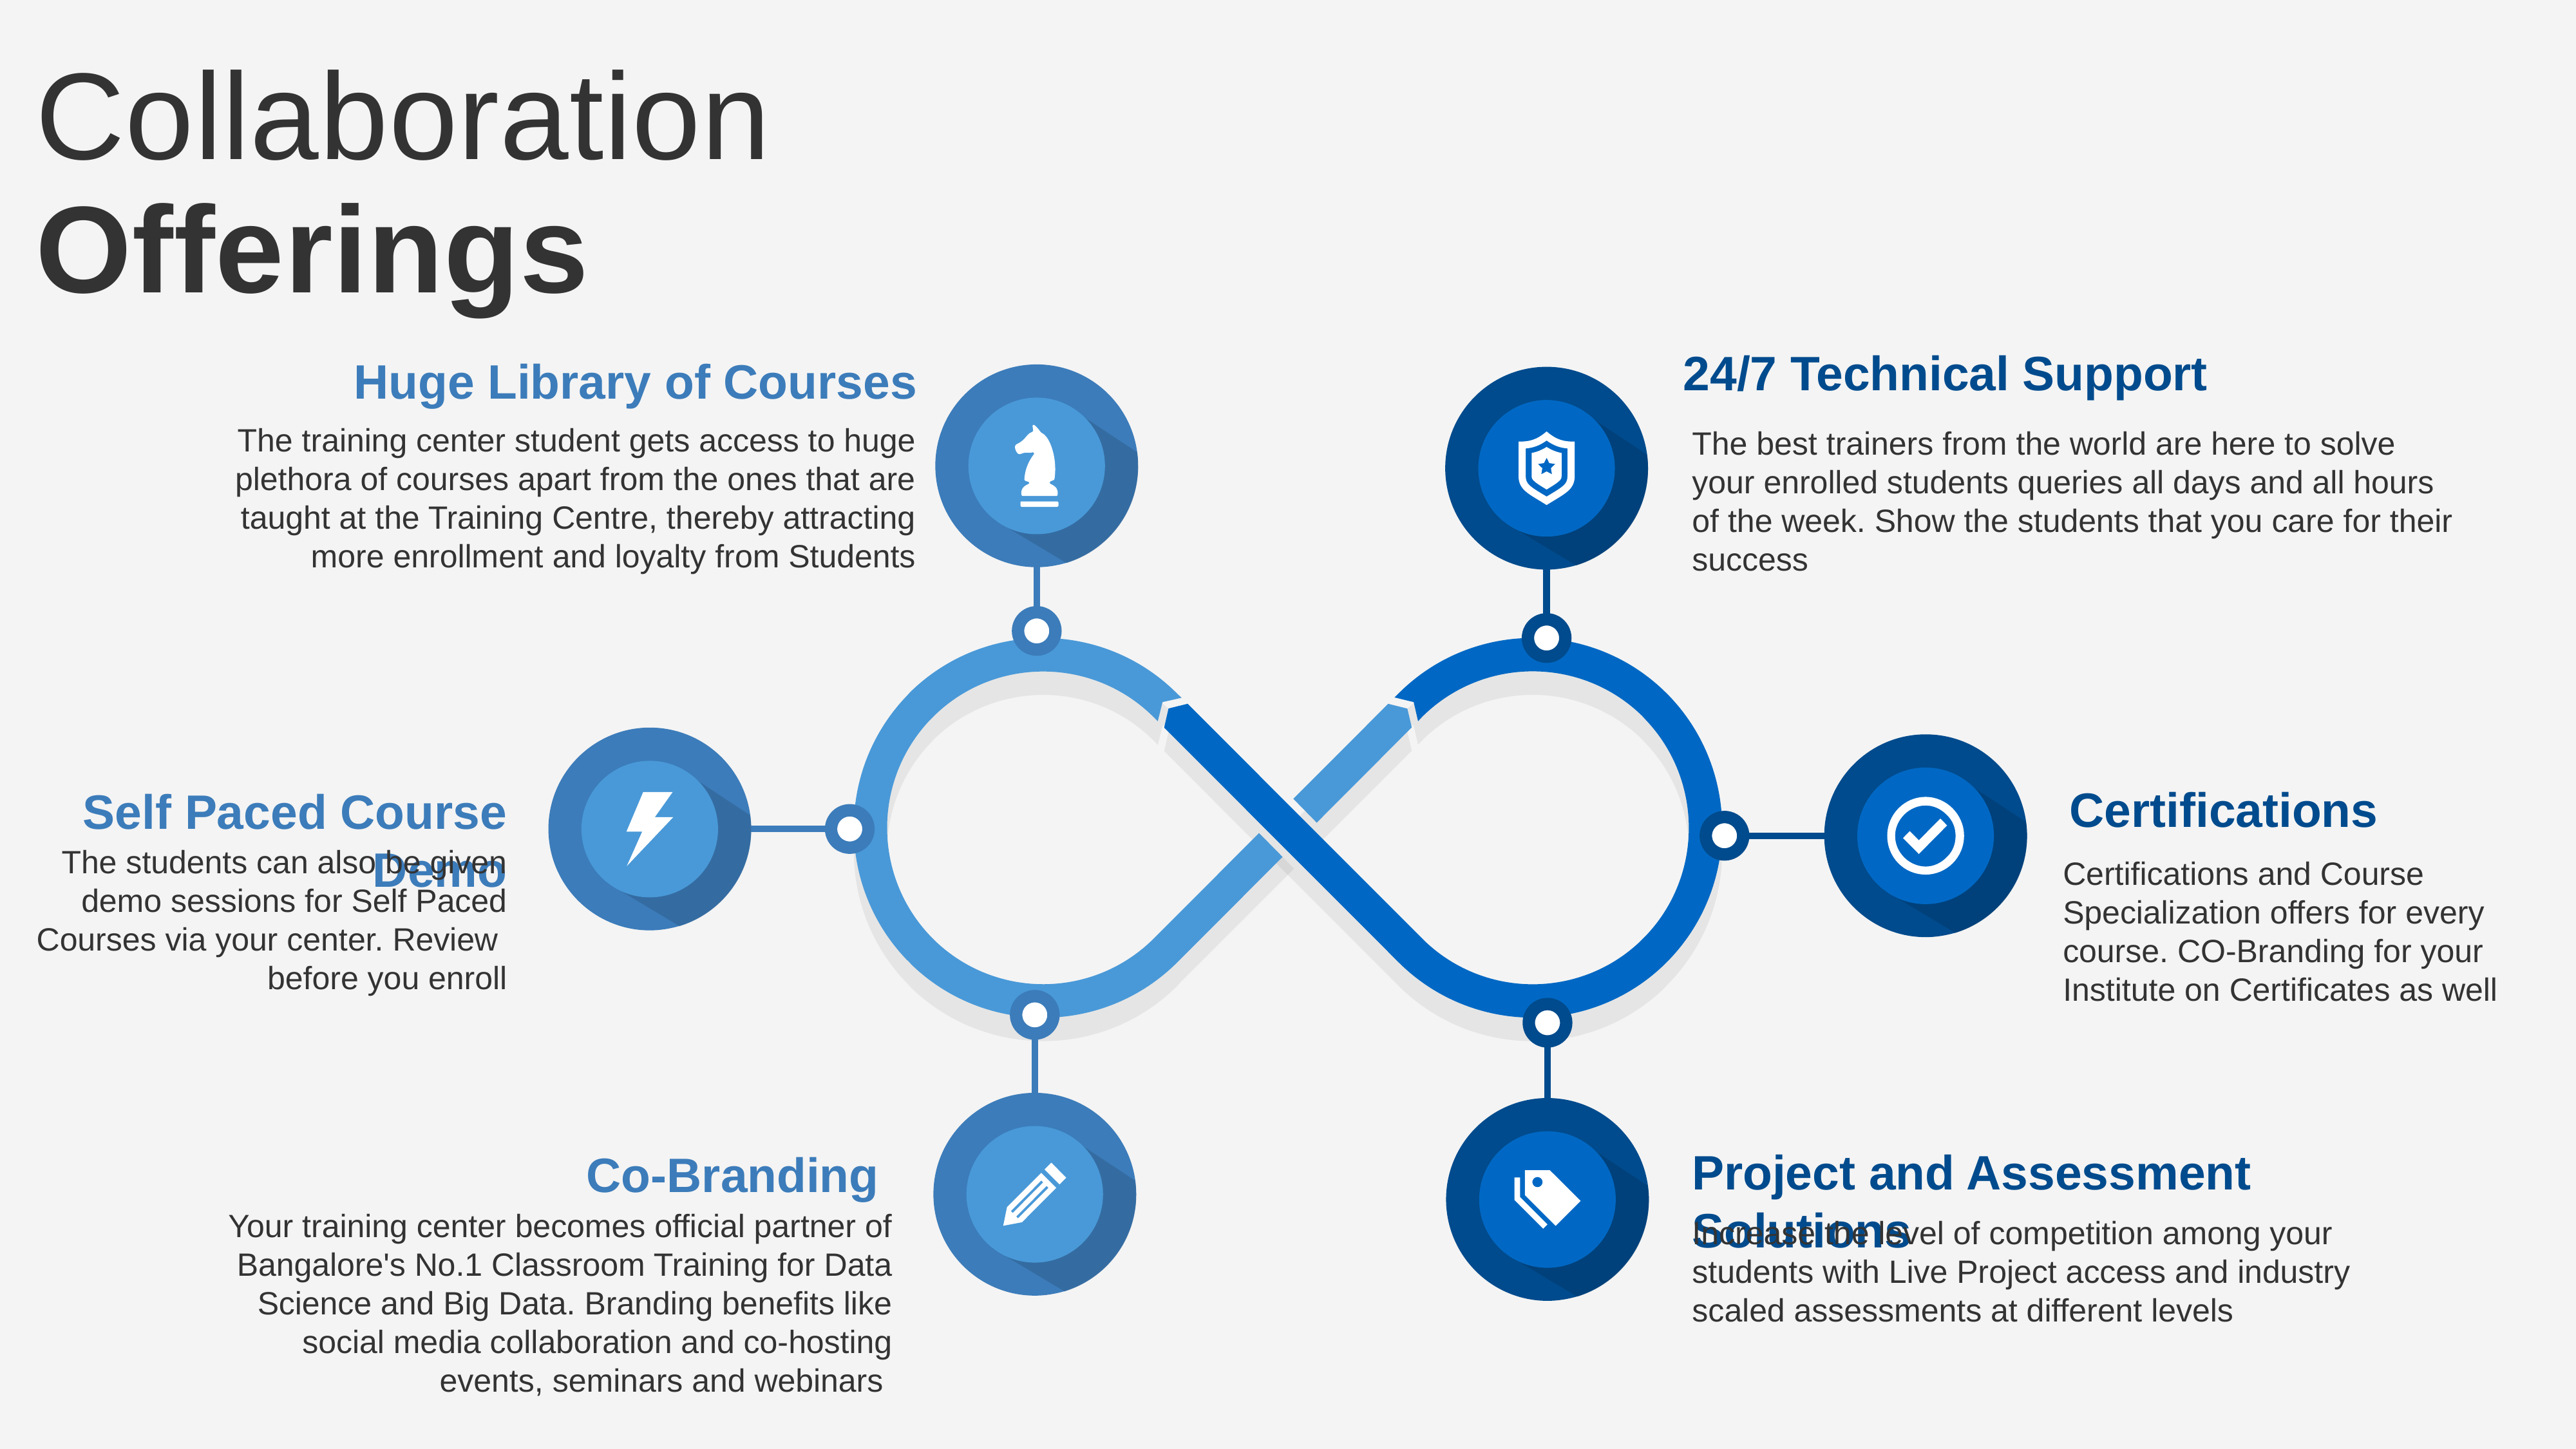

Collaboration Offerings
24/7 Technical Support
Huge Library of Courses

The training center student gets access to huge plethora of courses apart from the ones that are taught at the Training Centre, thereby attracting more enrollment and loyalty from Students
The best trainers from the world are here to solve your enrolled students queries all days and all hours of the week. Show the students that you care for their success

Certifications
Self Paced Course Demo

The students can also be given demo sessions for Self Paced Courses via your center. Review  before you enroll
Certifications and Course Specialization offers for every course. CO-Branding for your Institute on Certificates as well

Project and Assessment Solutions
Co-Branding
Your training center becomes official partner of Bangalore's No.1 Classroom Training for Data Science and Big Data. Branding benefits like social media collaboration and co-hosting events, seminars and webinars
Increase the level of competition among your students with Live Project access and industry scaled assessments at different levels